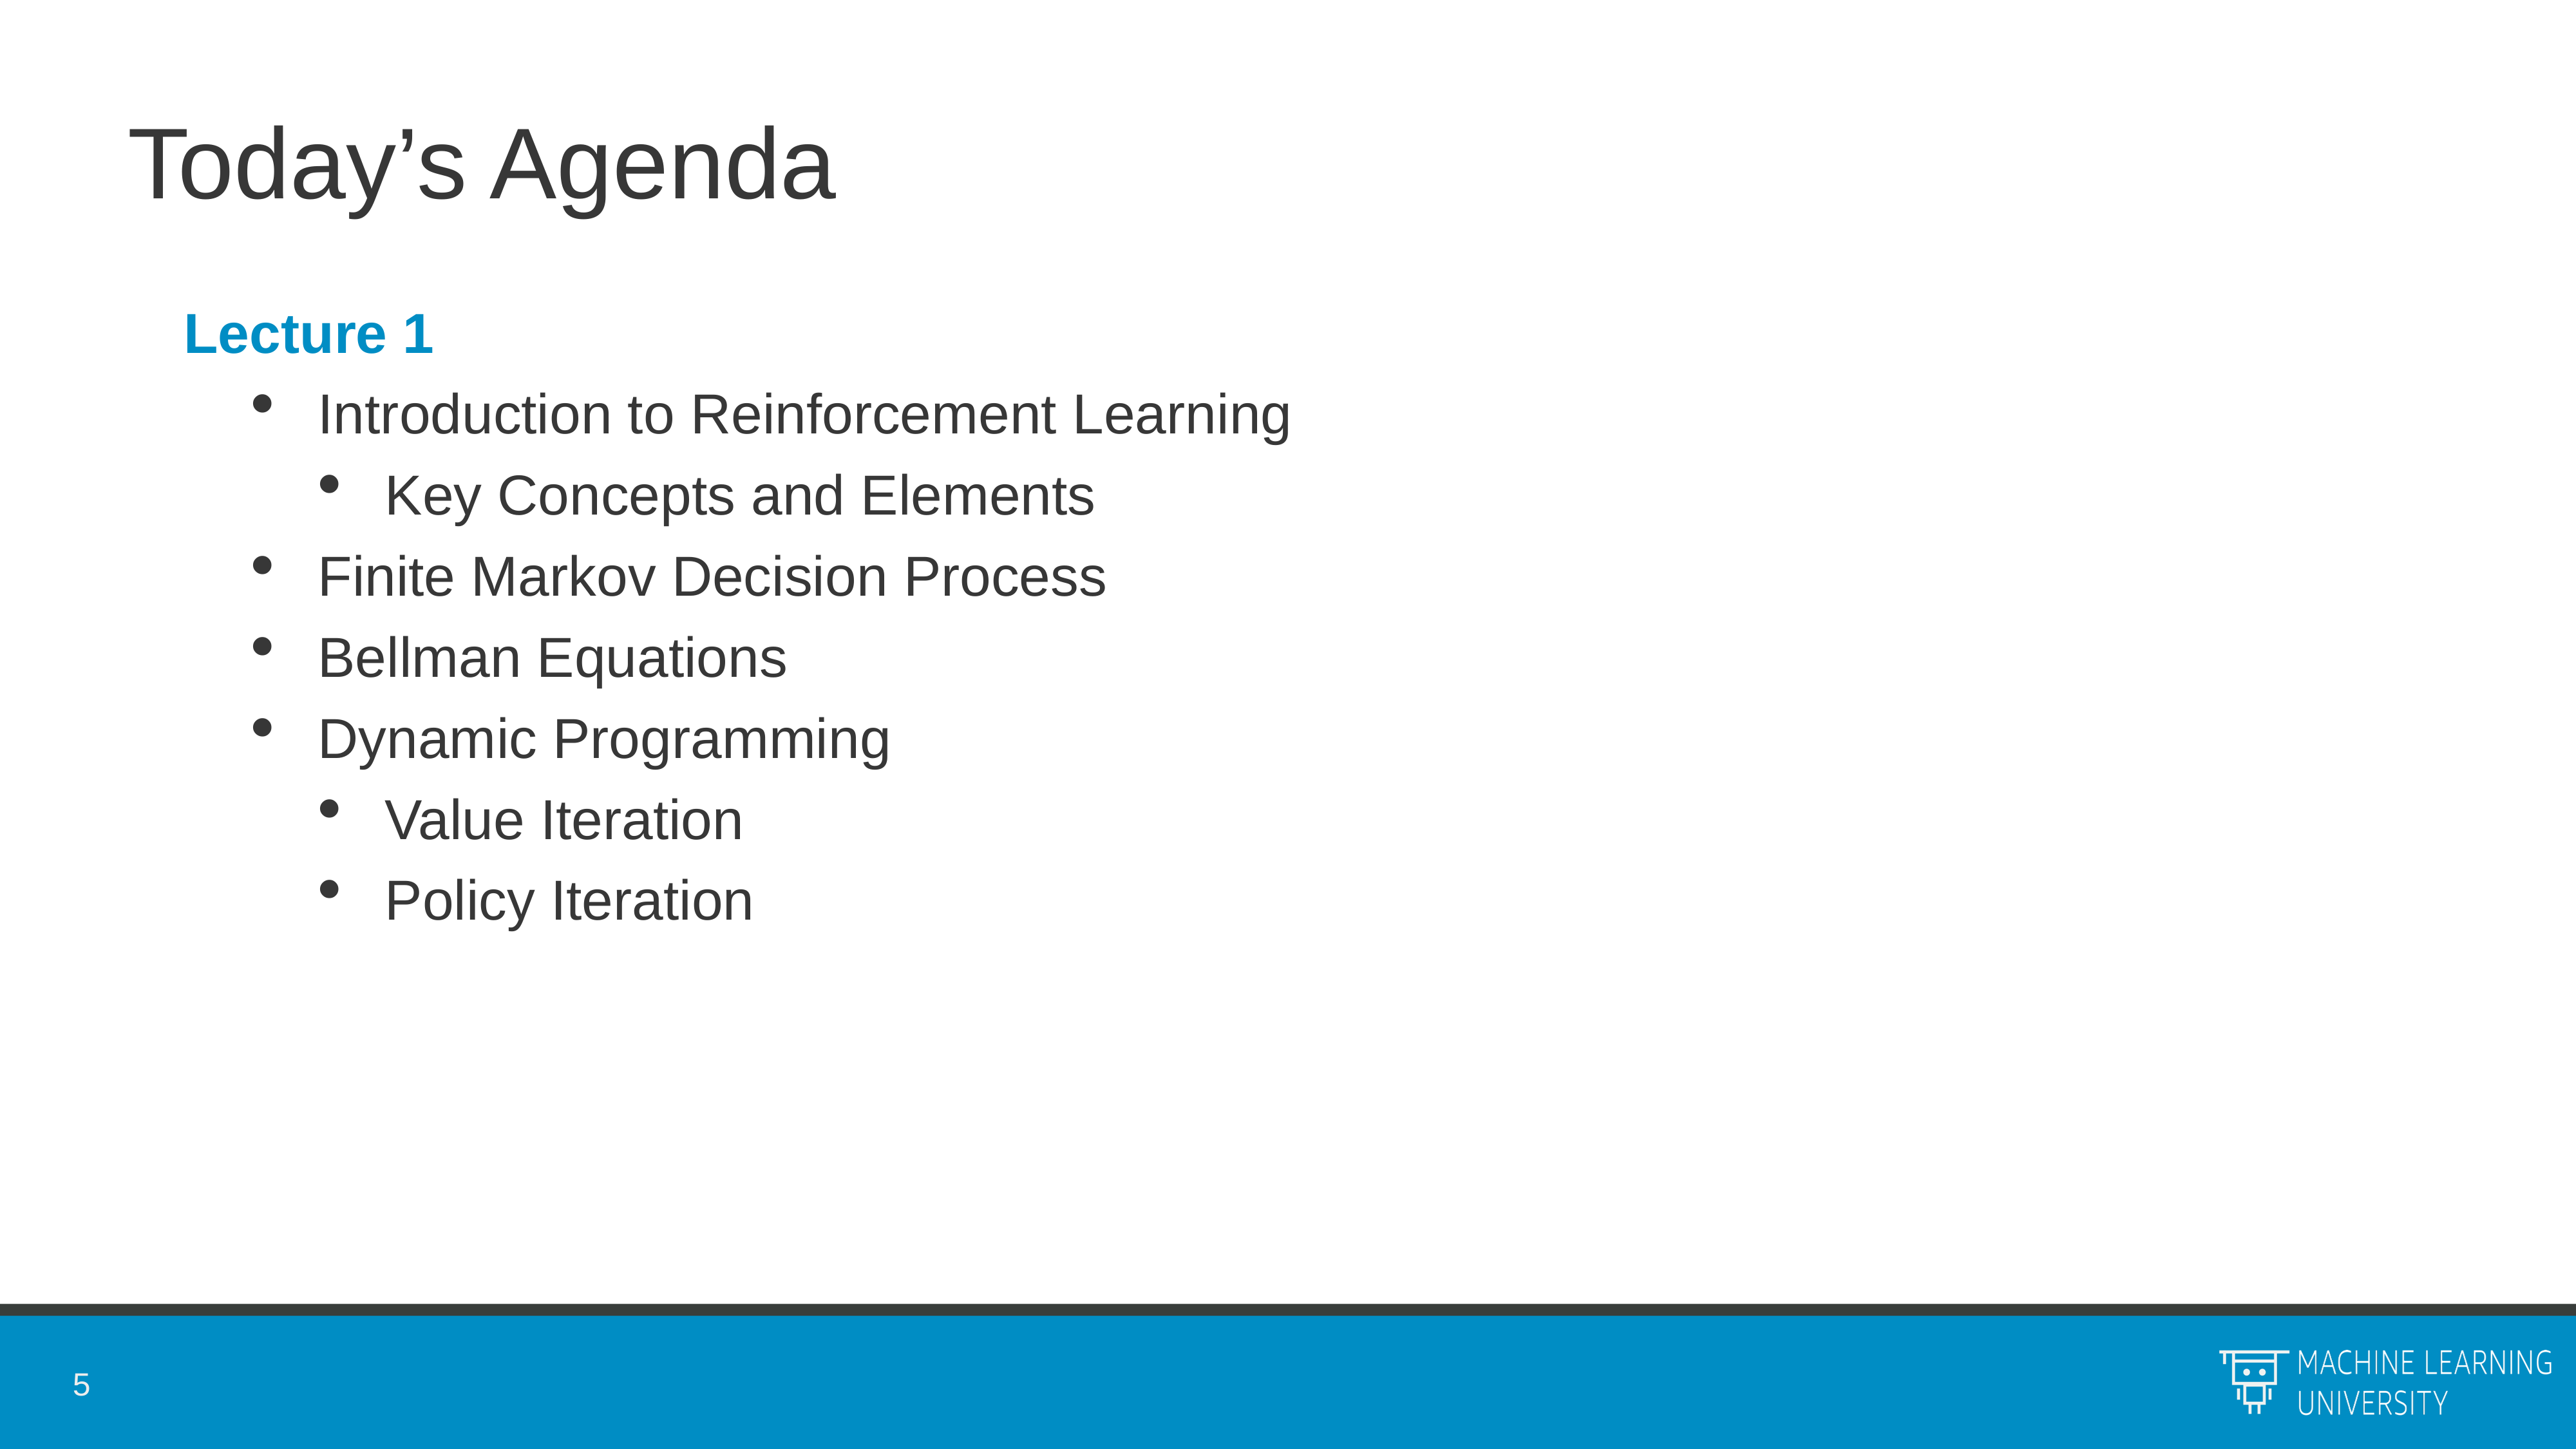

# Today’s Agenda
Lecture 1
Introduction to Reinforcement Learning
Key Concepts and Elements
Finite Markov Decision Process
Bellman Equations
Dynamic Programming
Value Iteration
Policy Iteration
5